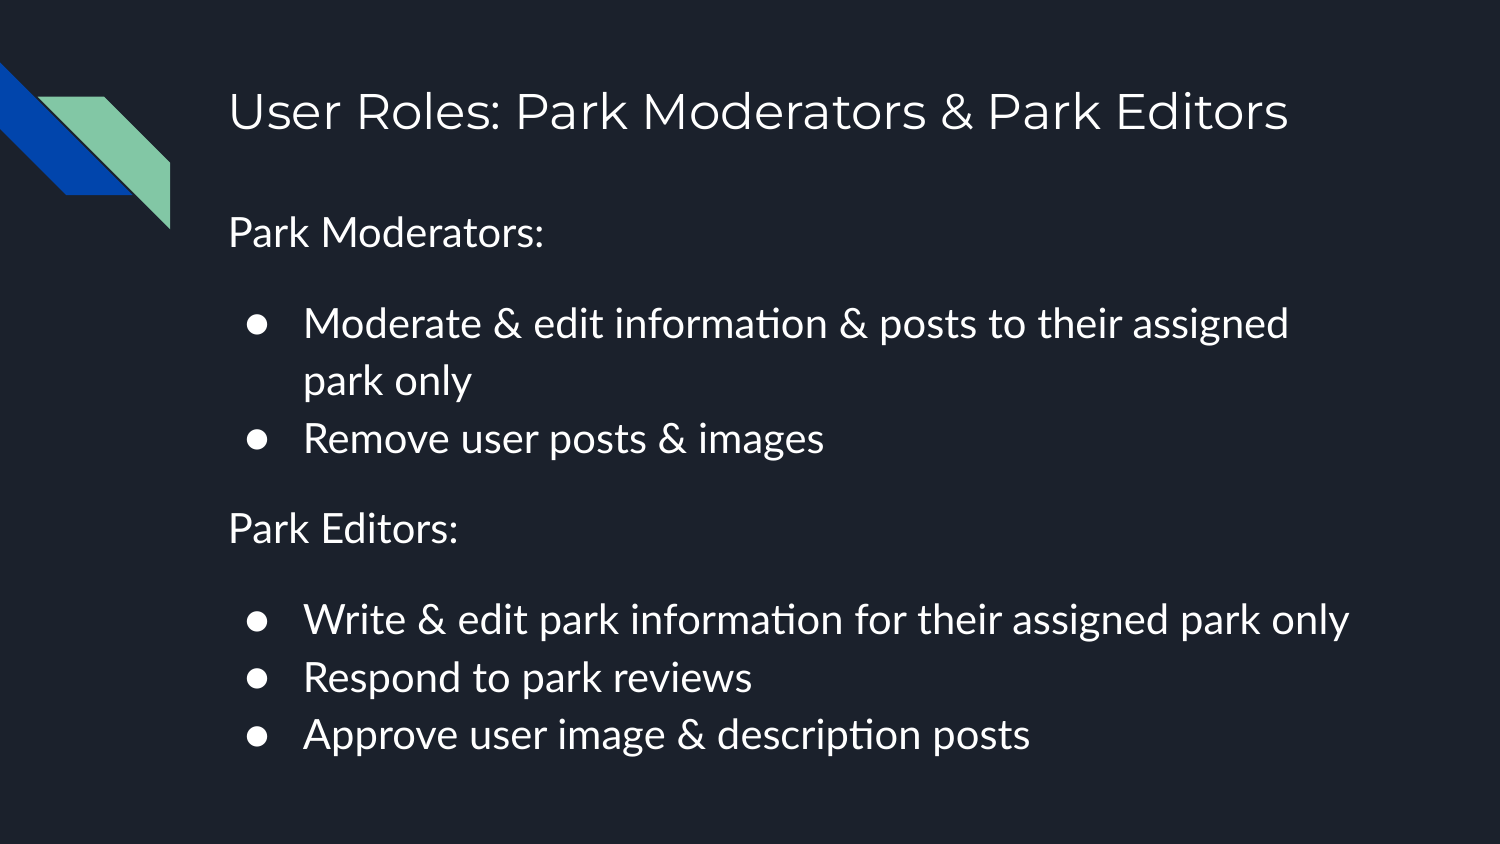

# User Roles: Park Moderators & Park Editors
Park Moderators:
Moderate & edit information & posts to their assigned park only
Remove user posts & images
Park Editors:
Write & edit park information for their assigned park only
Respond to park reviews
Approve user image & description posts